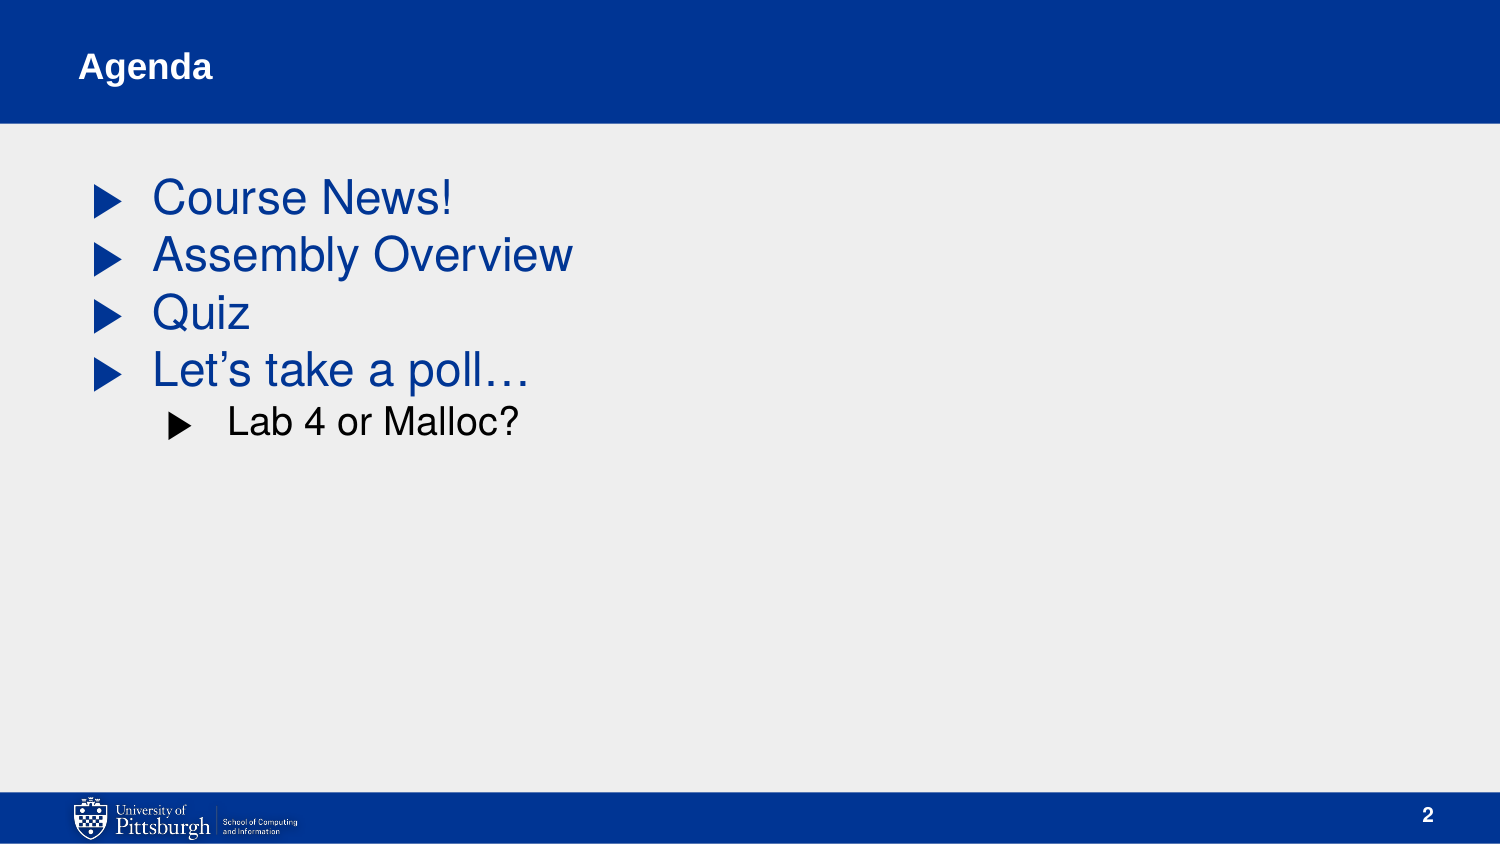

# Agenda
Course News!
Assembly Overview
Quiz
Let’s take a poll…
Lab 4 or Malloc?
2